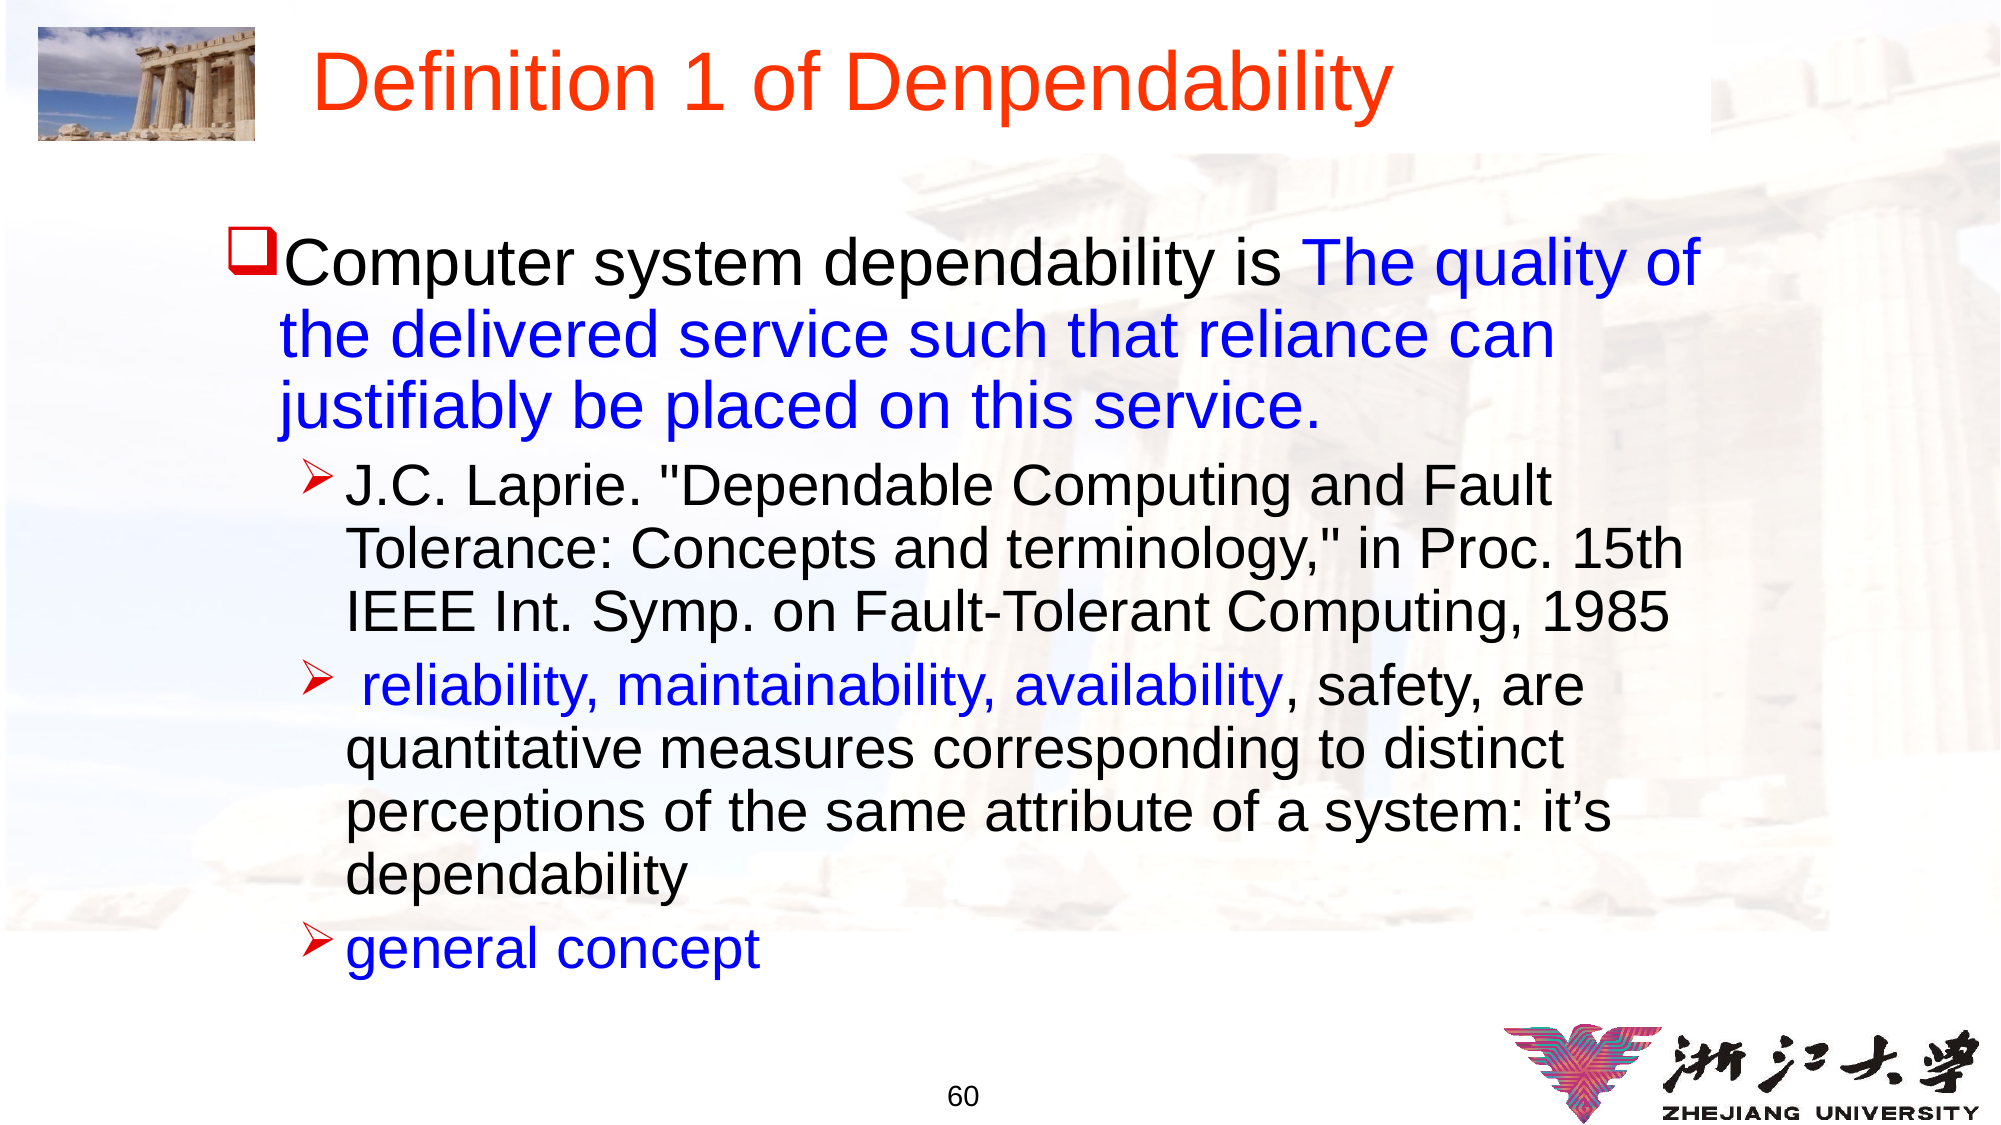

# Definition 1 of Denpendability
Computer system dependability is The quality of the delivered service such that reliance can justifiably be placed on this service.
J.C. Laprie. "Dependable Computing and Fault Tolerance: Concepts and terminology," in Proc. 15th IEEE Int. Symp. on Fault-Tolerant Computing, 1985
 reliability, maintainability, availability, safety, are quantitative measures corresponding to distinct perceptions of the same attribute of a system: it’s dependability
general concept